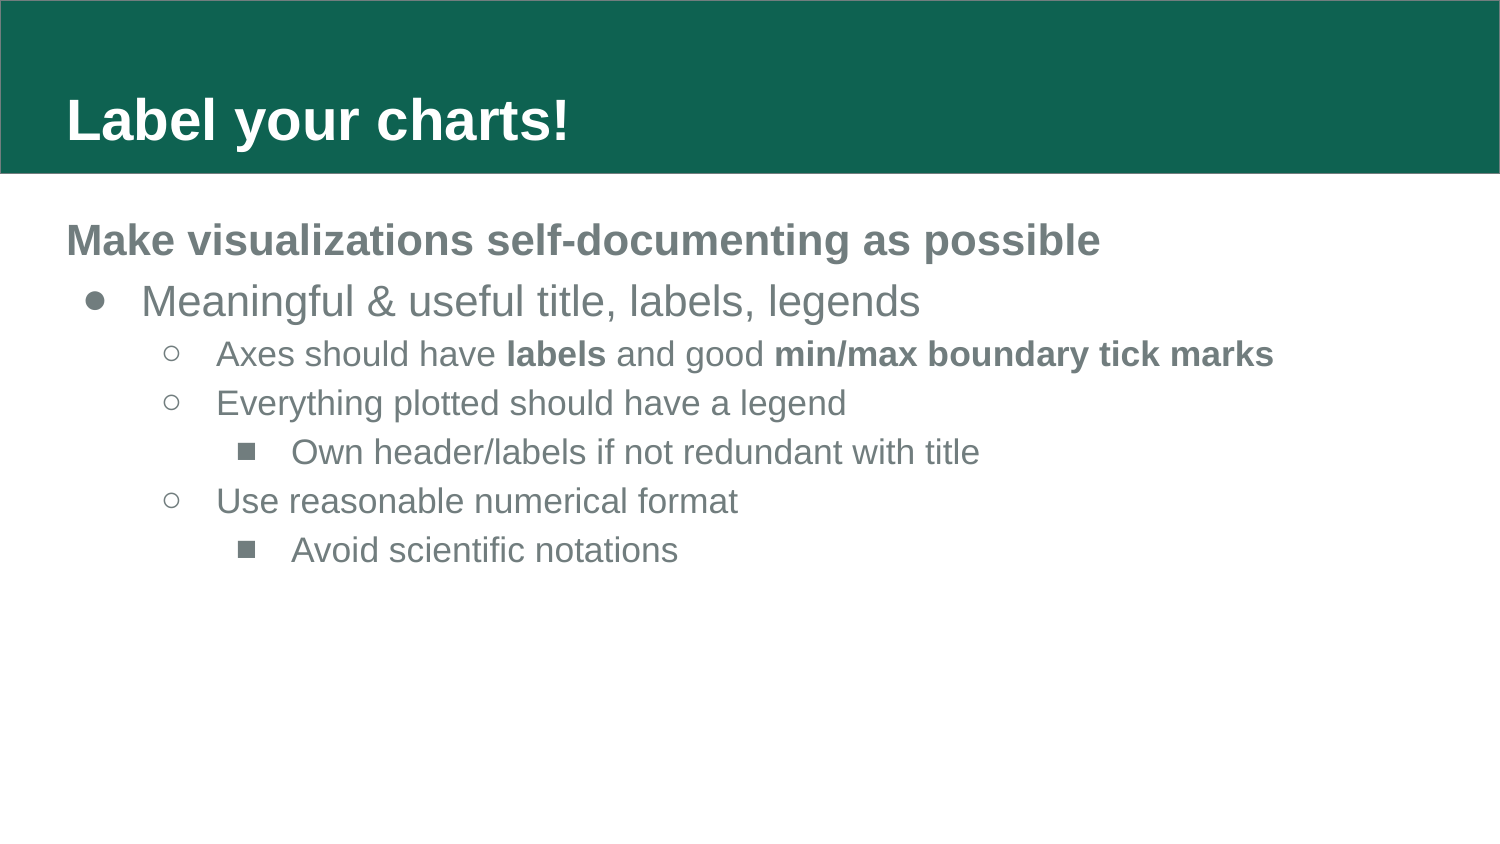

# Label your charts!
Make visualizations self-documenting as possible
Meaningful & useful title, labels, legends
Axes should have labels and good min/max boundary tick marks
Everything plotted should have a legend
Own header/labels if not redundant with title
Use reasonable numerical format
Avoid scientific notations